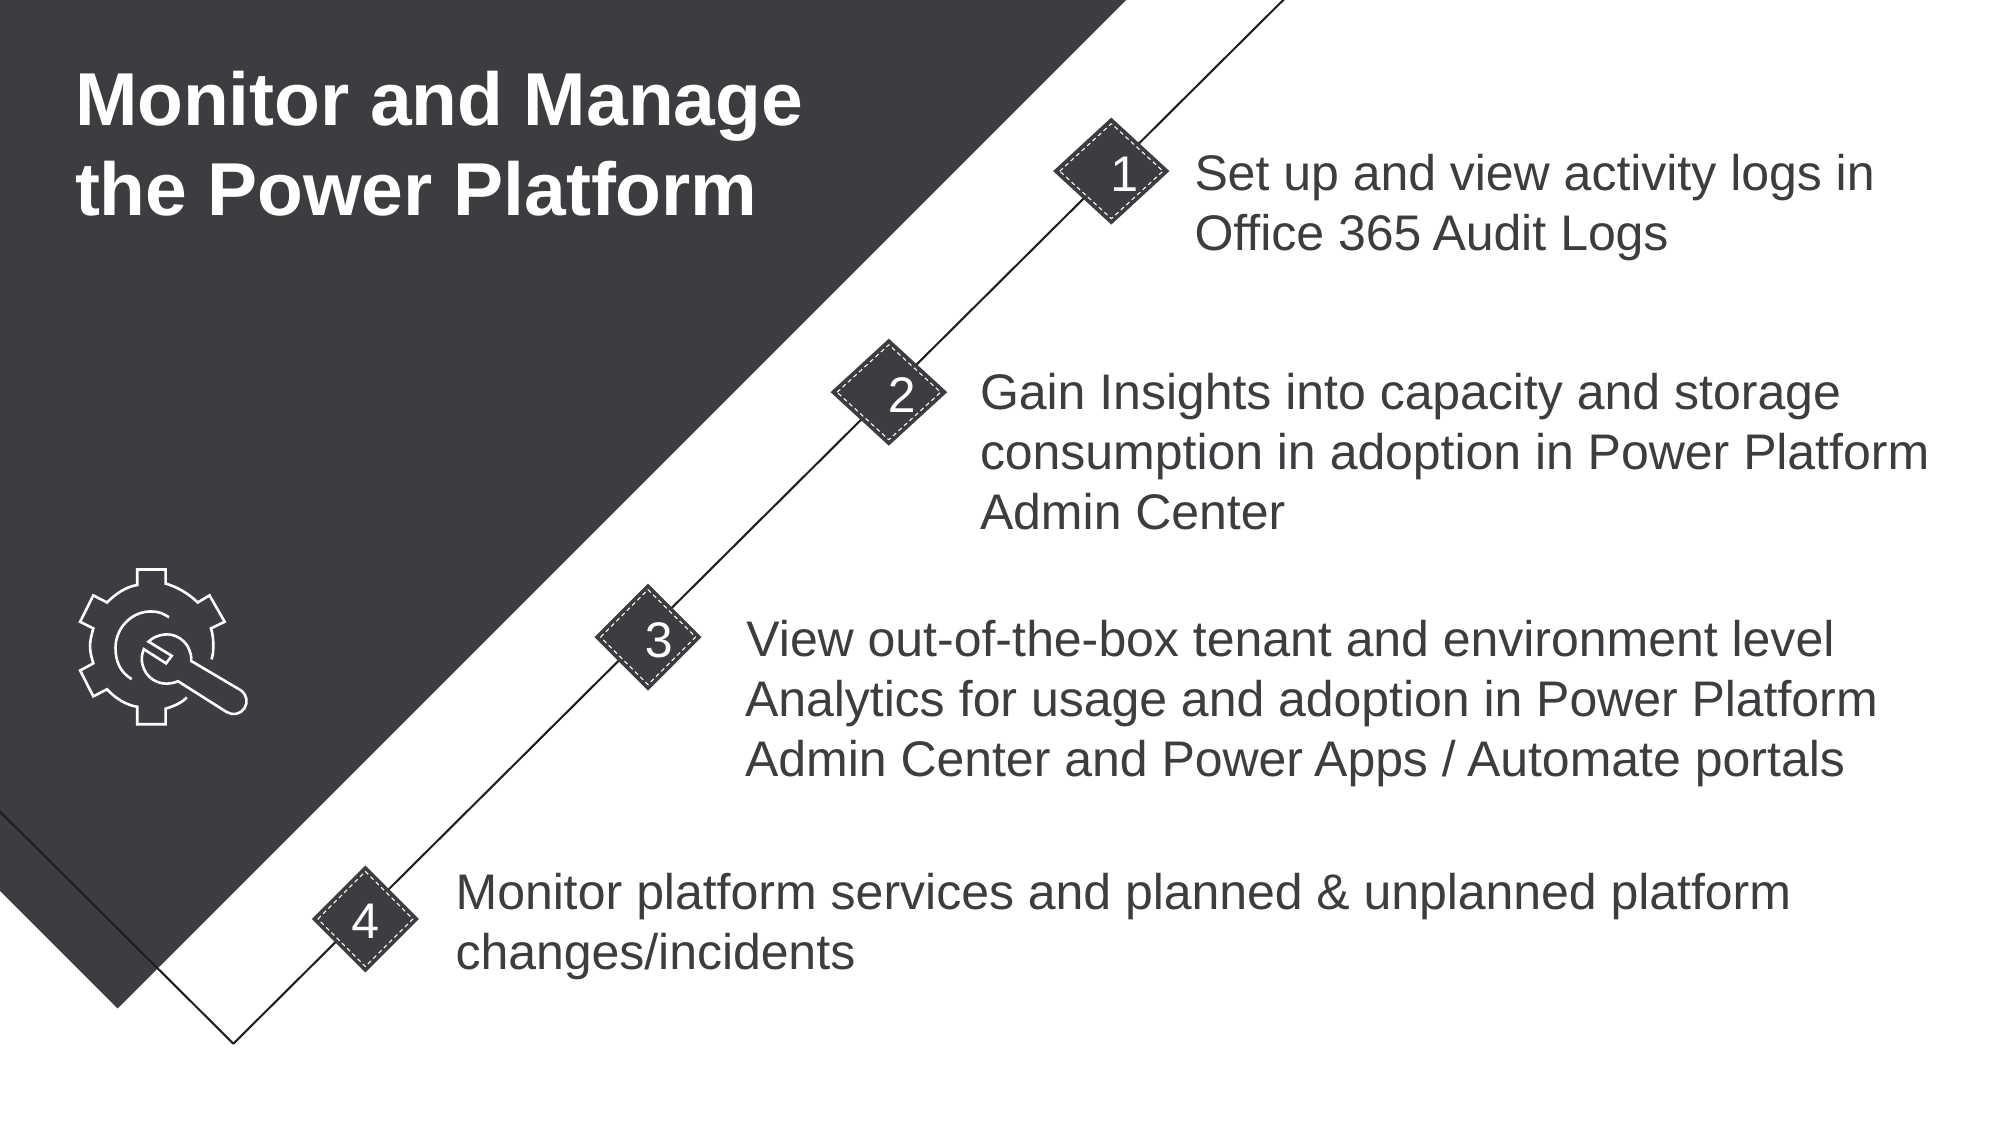

Monitor and Manage the Power Platform
1

Set up and view activity logs in Office 365 Audit Logs
2

Gain Insights into capacity and storage consumption in adoption in Power Platform Admin Center

3

View out-of-the-box tenant and environment level Analytics for usage and adoption in Power Platform Admin Center and Power Apps / Automate portals
4

Monitor platform services and planned & unplanned platform changes/incidents